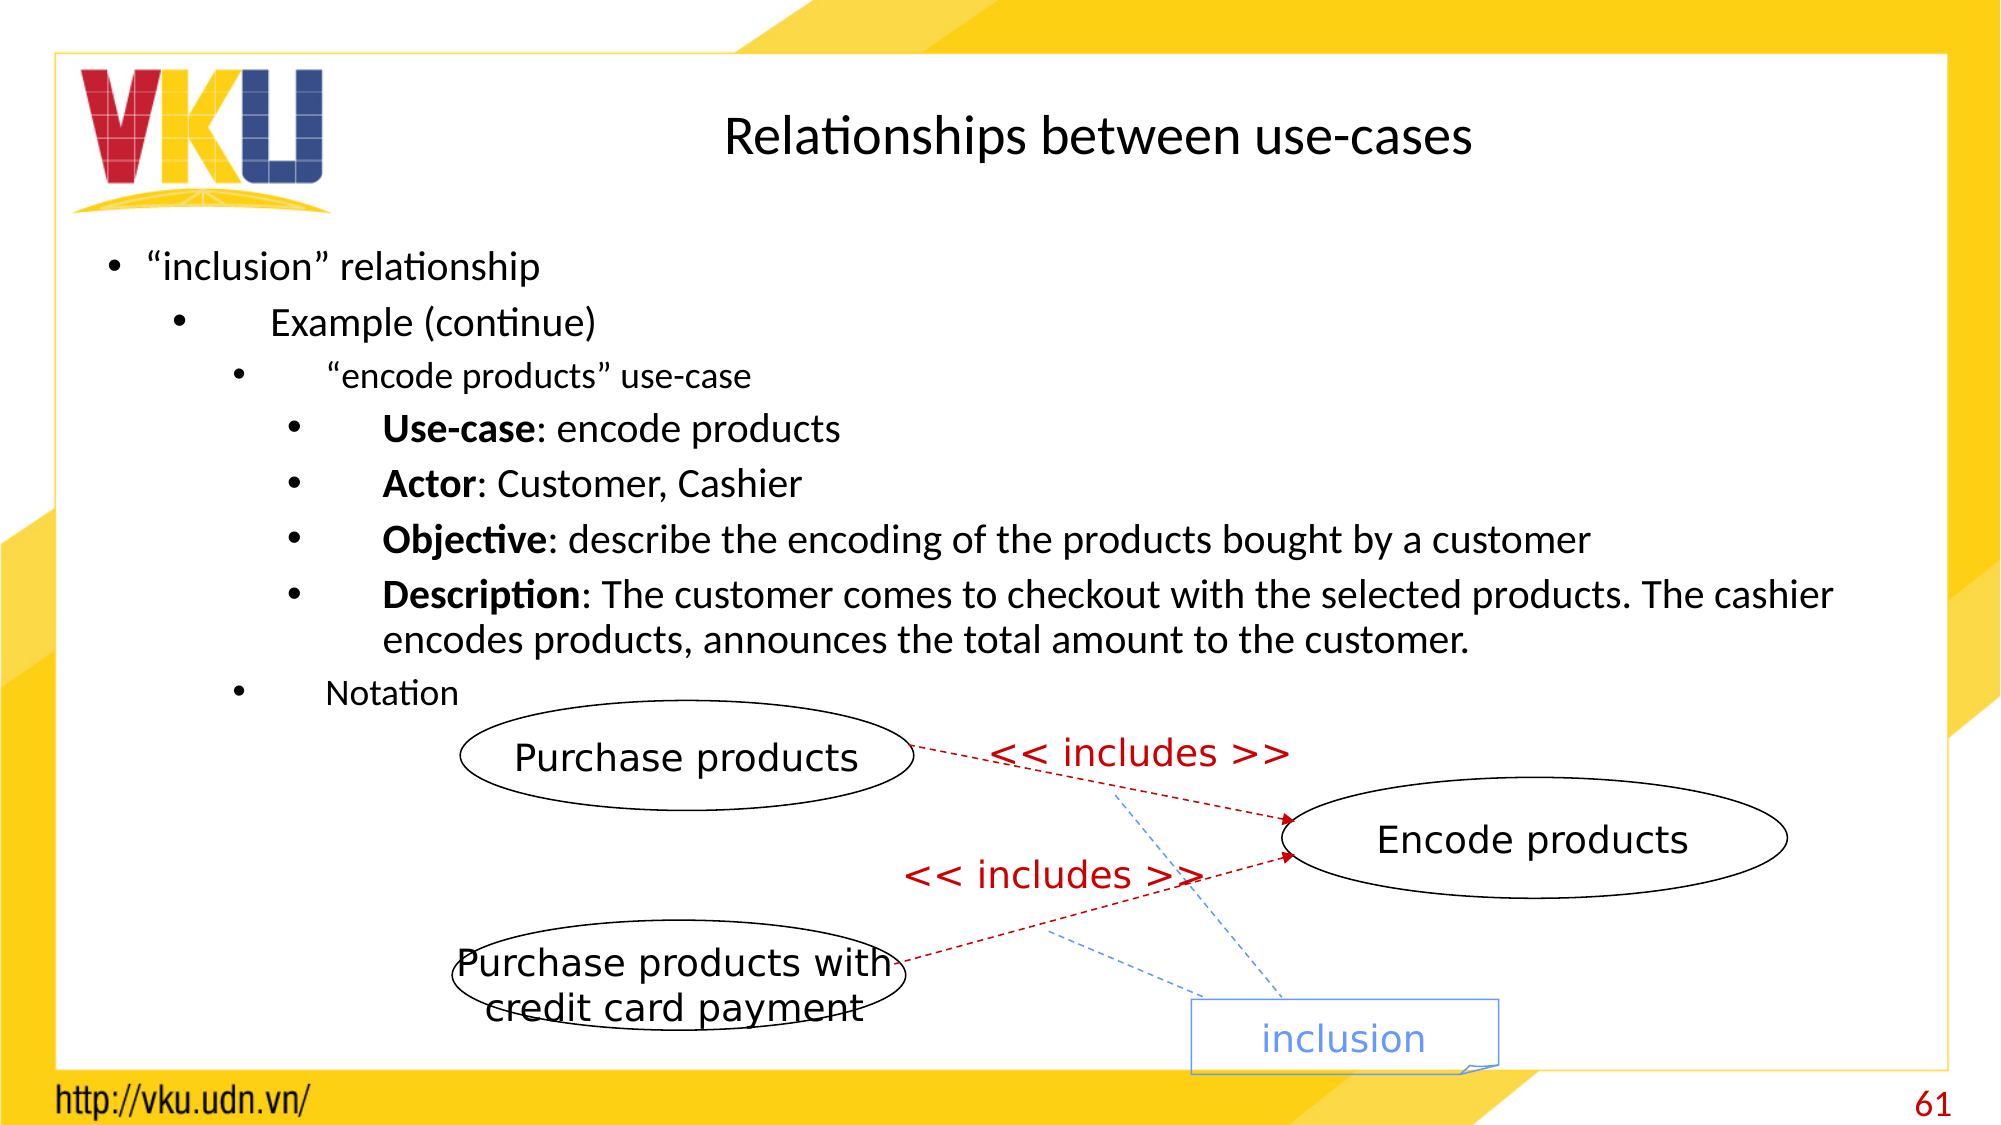

# Relationships between use-cases
“inclusion” relationship
Example (continue)
“encode products” use-case
Use-case: encode products
Actor: Customer, Cashier
Objective: describe the encoding of the products bought by a customer
Description: The customer comes to checkout with the selected products. The cashier encodes products, announces the total amount to the customer.
Notation

<< includes >>
Purchase products

Encode products
<< includes >>

Purchase products with
credit card payment

inclusion
61